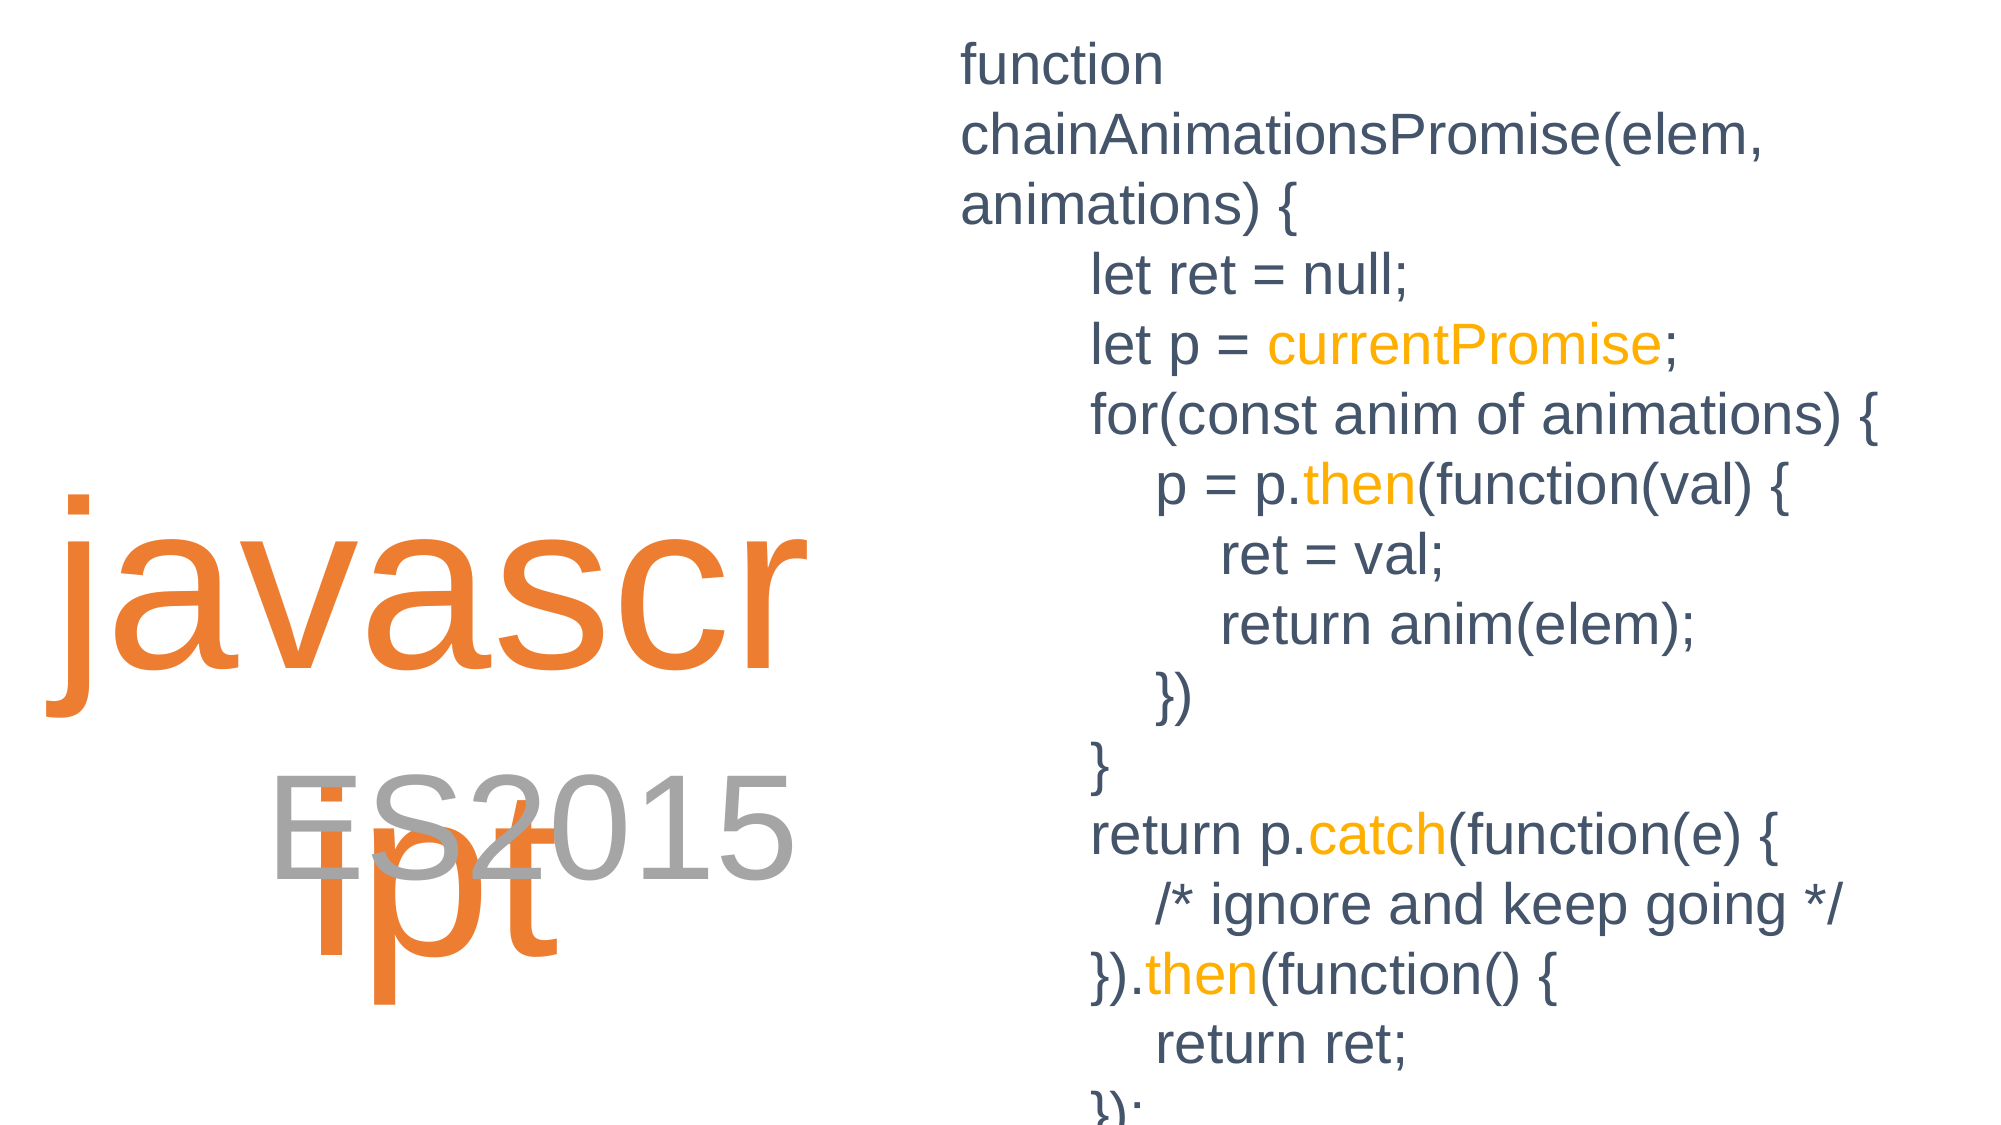

function chainAnimationsPromise(elem, animations) {
        let ret = null;
        let p = currentPromise;
        for(const anim of animations) {
            p = p.then(function(val) {
                ret = val;
                return anim(elem);
            })
        }
        return p.catch(function(e) {
            /* ignore and keep going */
        }).then(function() {
            return ret;
        });
    }
javascript
ES2015